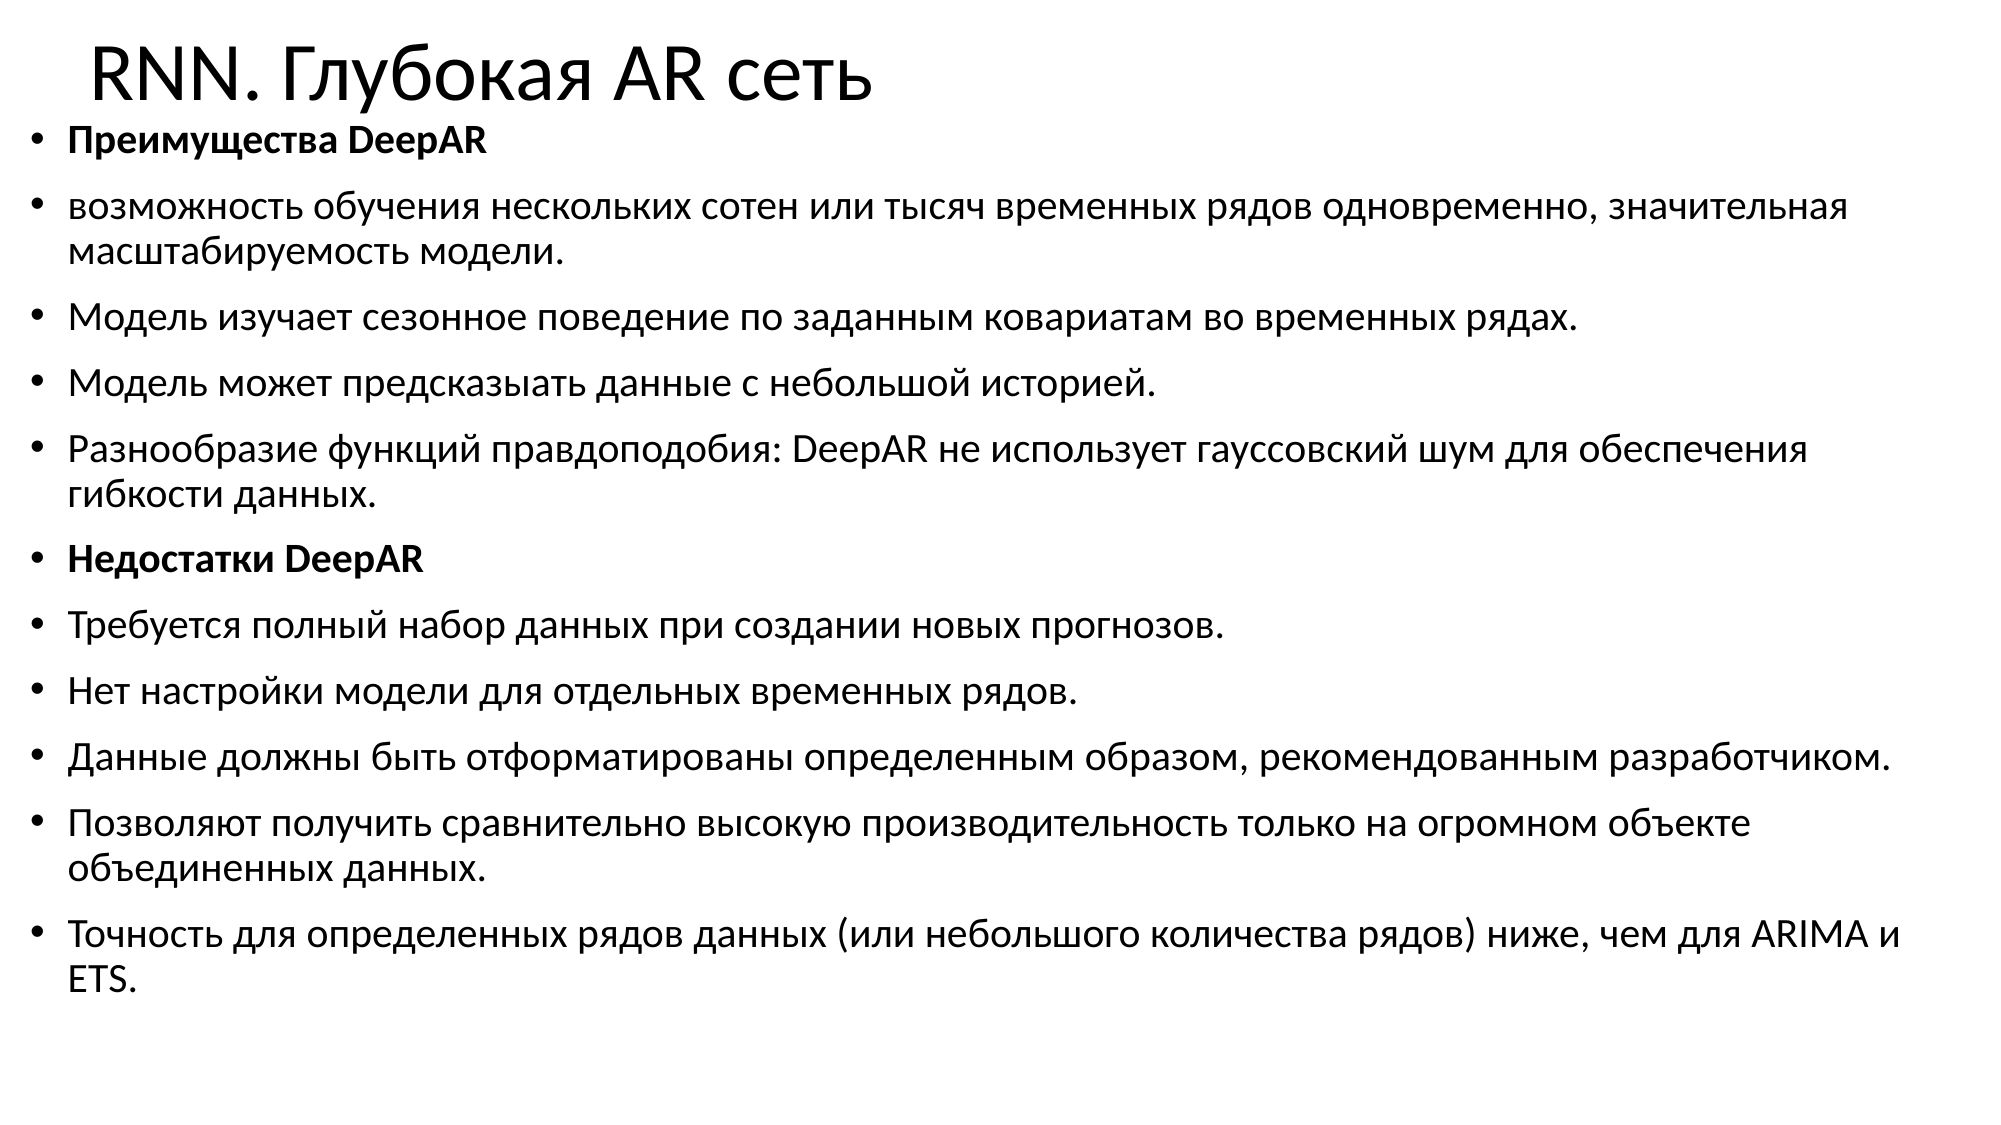

# RNN. Глубокая AR сеть

Преимущества DeepAR
возможность обучения нескольких сотен или тысяч временных рядов одновременно, значительная масштабируемость модели.
Модель изучает сезонное поведение по заданным ковариатам во временных рядах.
Модель может предсказыать данные с небольшой историей.
Разнообразие функций правдоподобия: DeepAR не использует гауссовский шум для обеспечения гибкости данных.
Недостатки DeepAR
Требуется полный набор данных при создании новых прогнозов.
Нет настройки модели для отдельных временных рядов.
Данные должны быть отформатированы определенным образом, рекомендованным разработчиком.
Позволяют получить сравнительно высокую производительность только на огромном объекте объединенных данных.
Точность для определенных рядов данных (или небольшого количества рядов) ниже, чем для ARIMA и ETS.